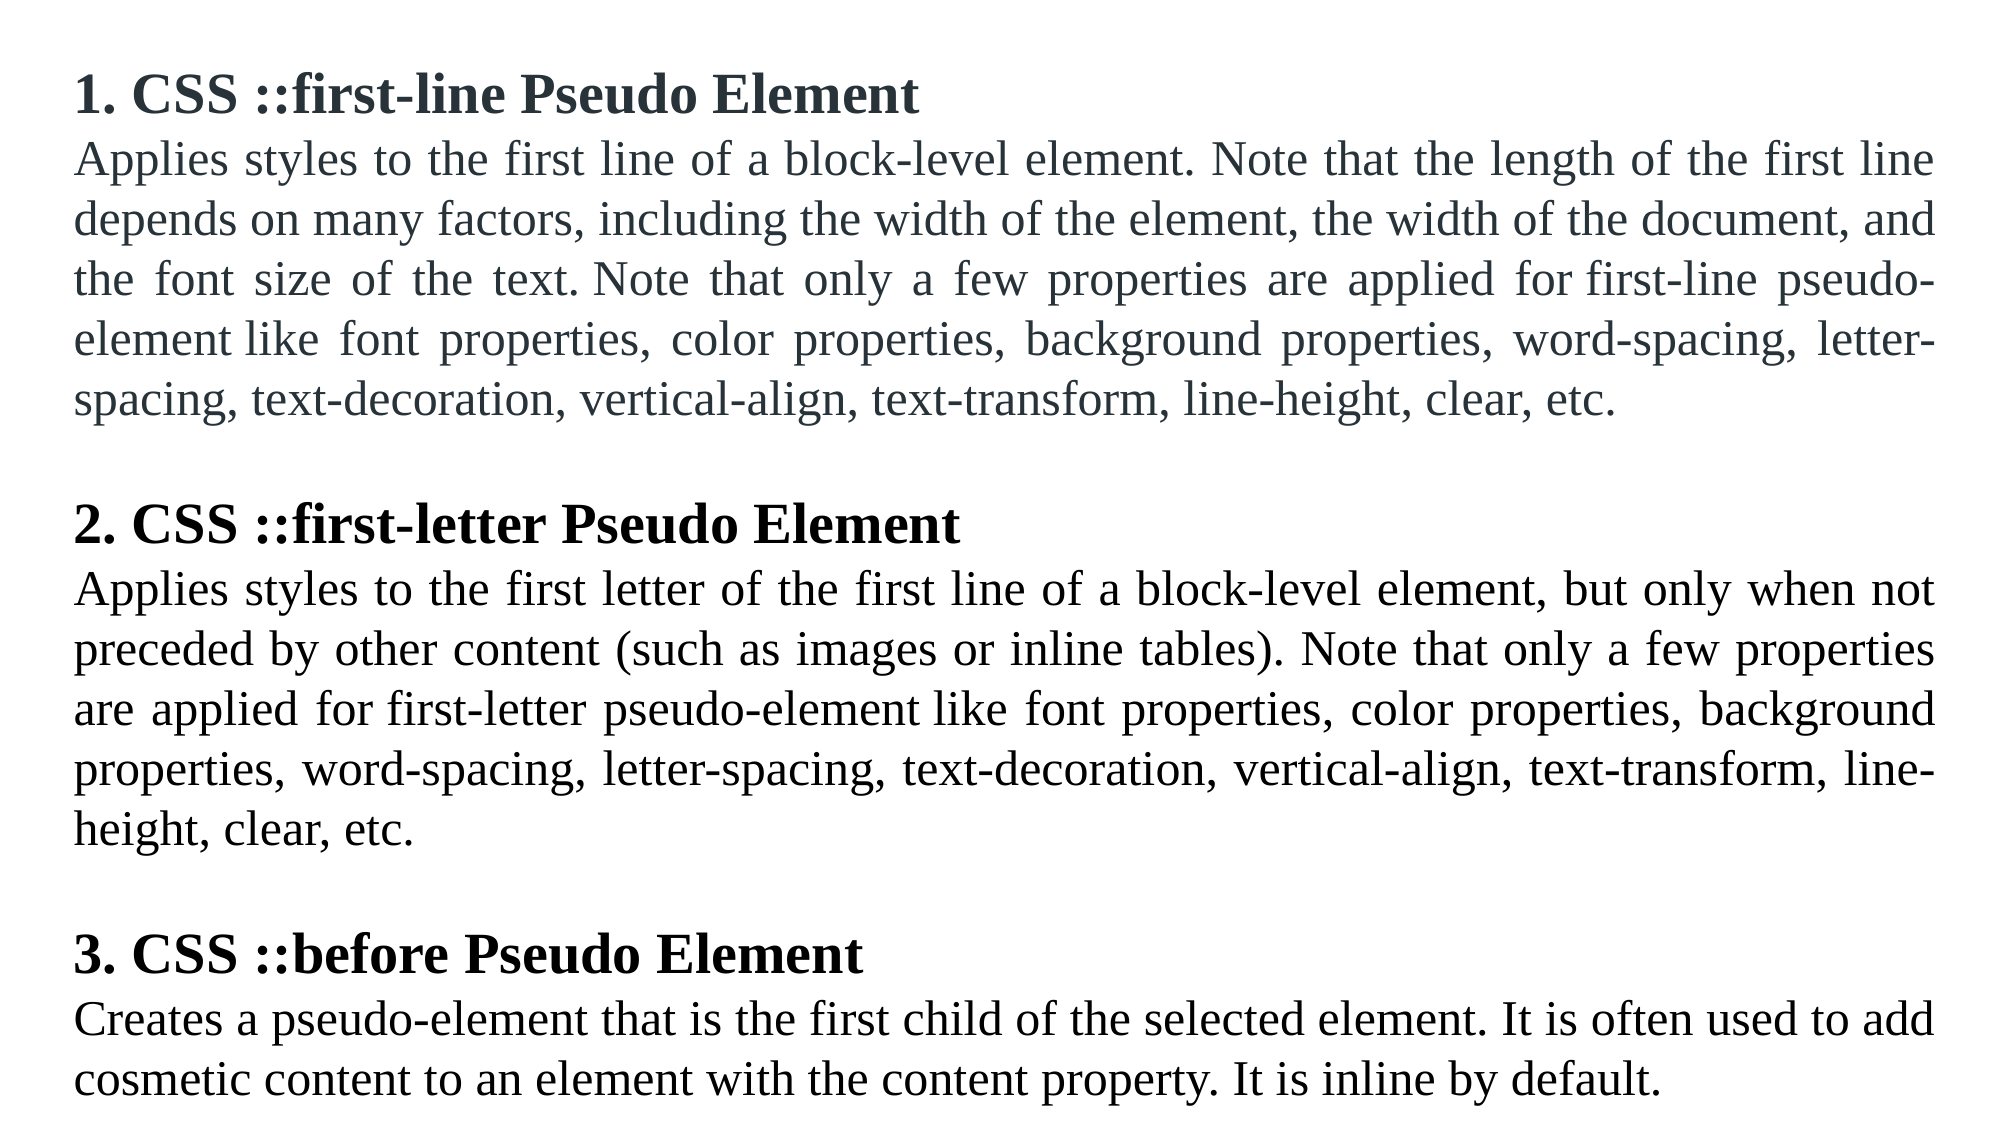

1. CSS ::first-line Pseudo Element
Applies styles to the first line of a block-level element. Note that the length of the first line depends on many factors, including the width of the element, the width of the document, and the font size of the text. Note that only a few properties are applied for first-line pseudo-element like font properties, color properties, background properties, word-spacing, letter-spacing, text-decoration, vertical-align, text-transform, line-height, clear, etc.

2. CSS ::first-letter Pseudo Element
Applies styles to the first letter of the first line of a block-level element, but only when not preceded by other content (such as images or inline tables). Note that only a few properties are applied for first-letter pseudo-element like font properties, color properties, background properties, word-spacing, letter-spacing, text-decoration, vertical-align, text-transform, line-height, clear, etc.

3. CSS ::before Pseudo Element
Creates a pseudo-element that is the first child of the selected element. It is often used to add cosmetic content to an element with the content property. It is inline by default.